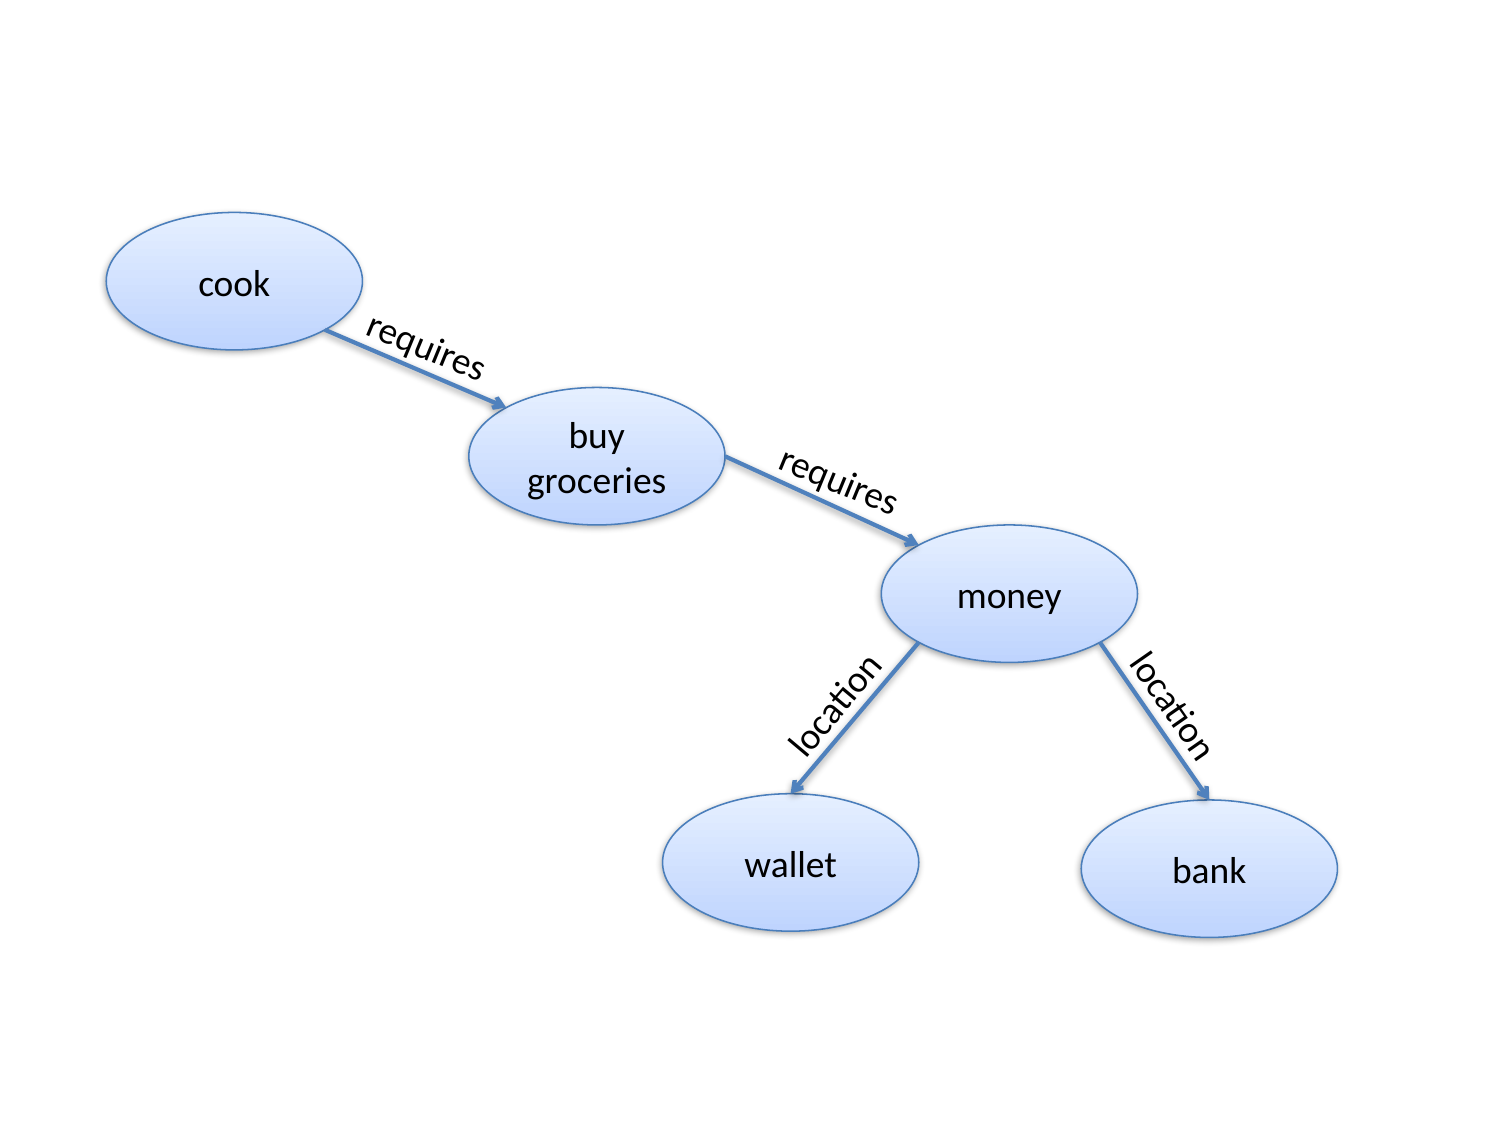

cook
requires
buy groceries
requires
money
location
location
wallet
bank